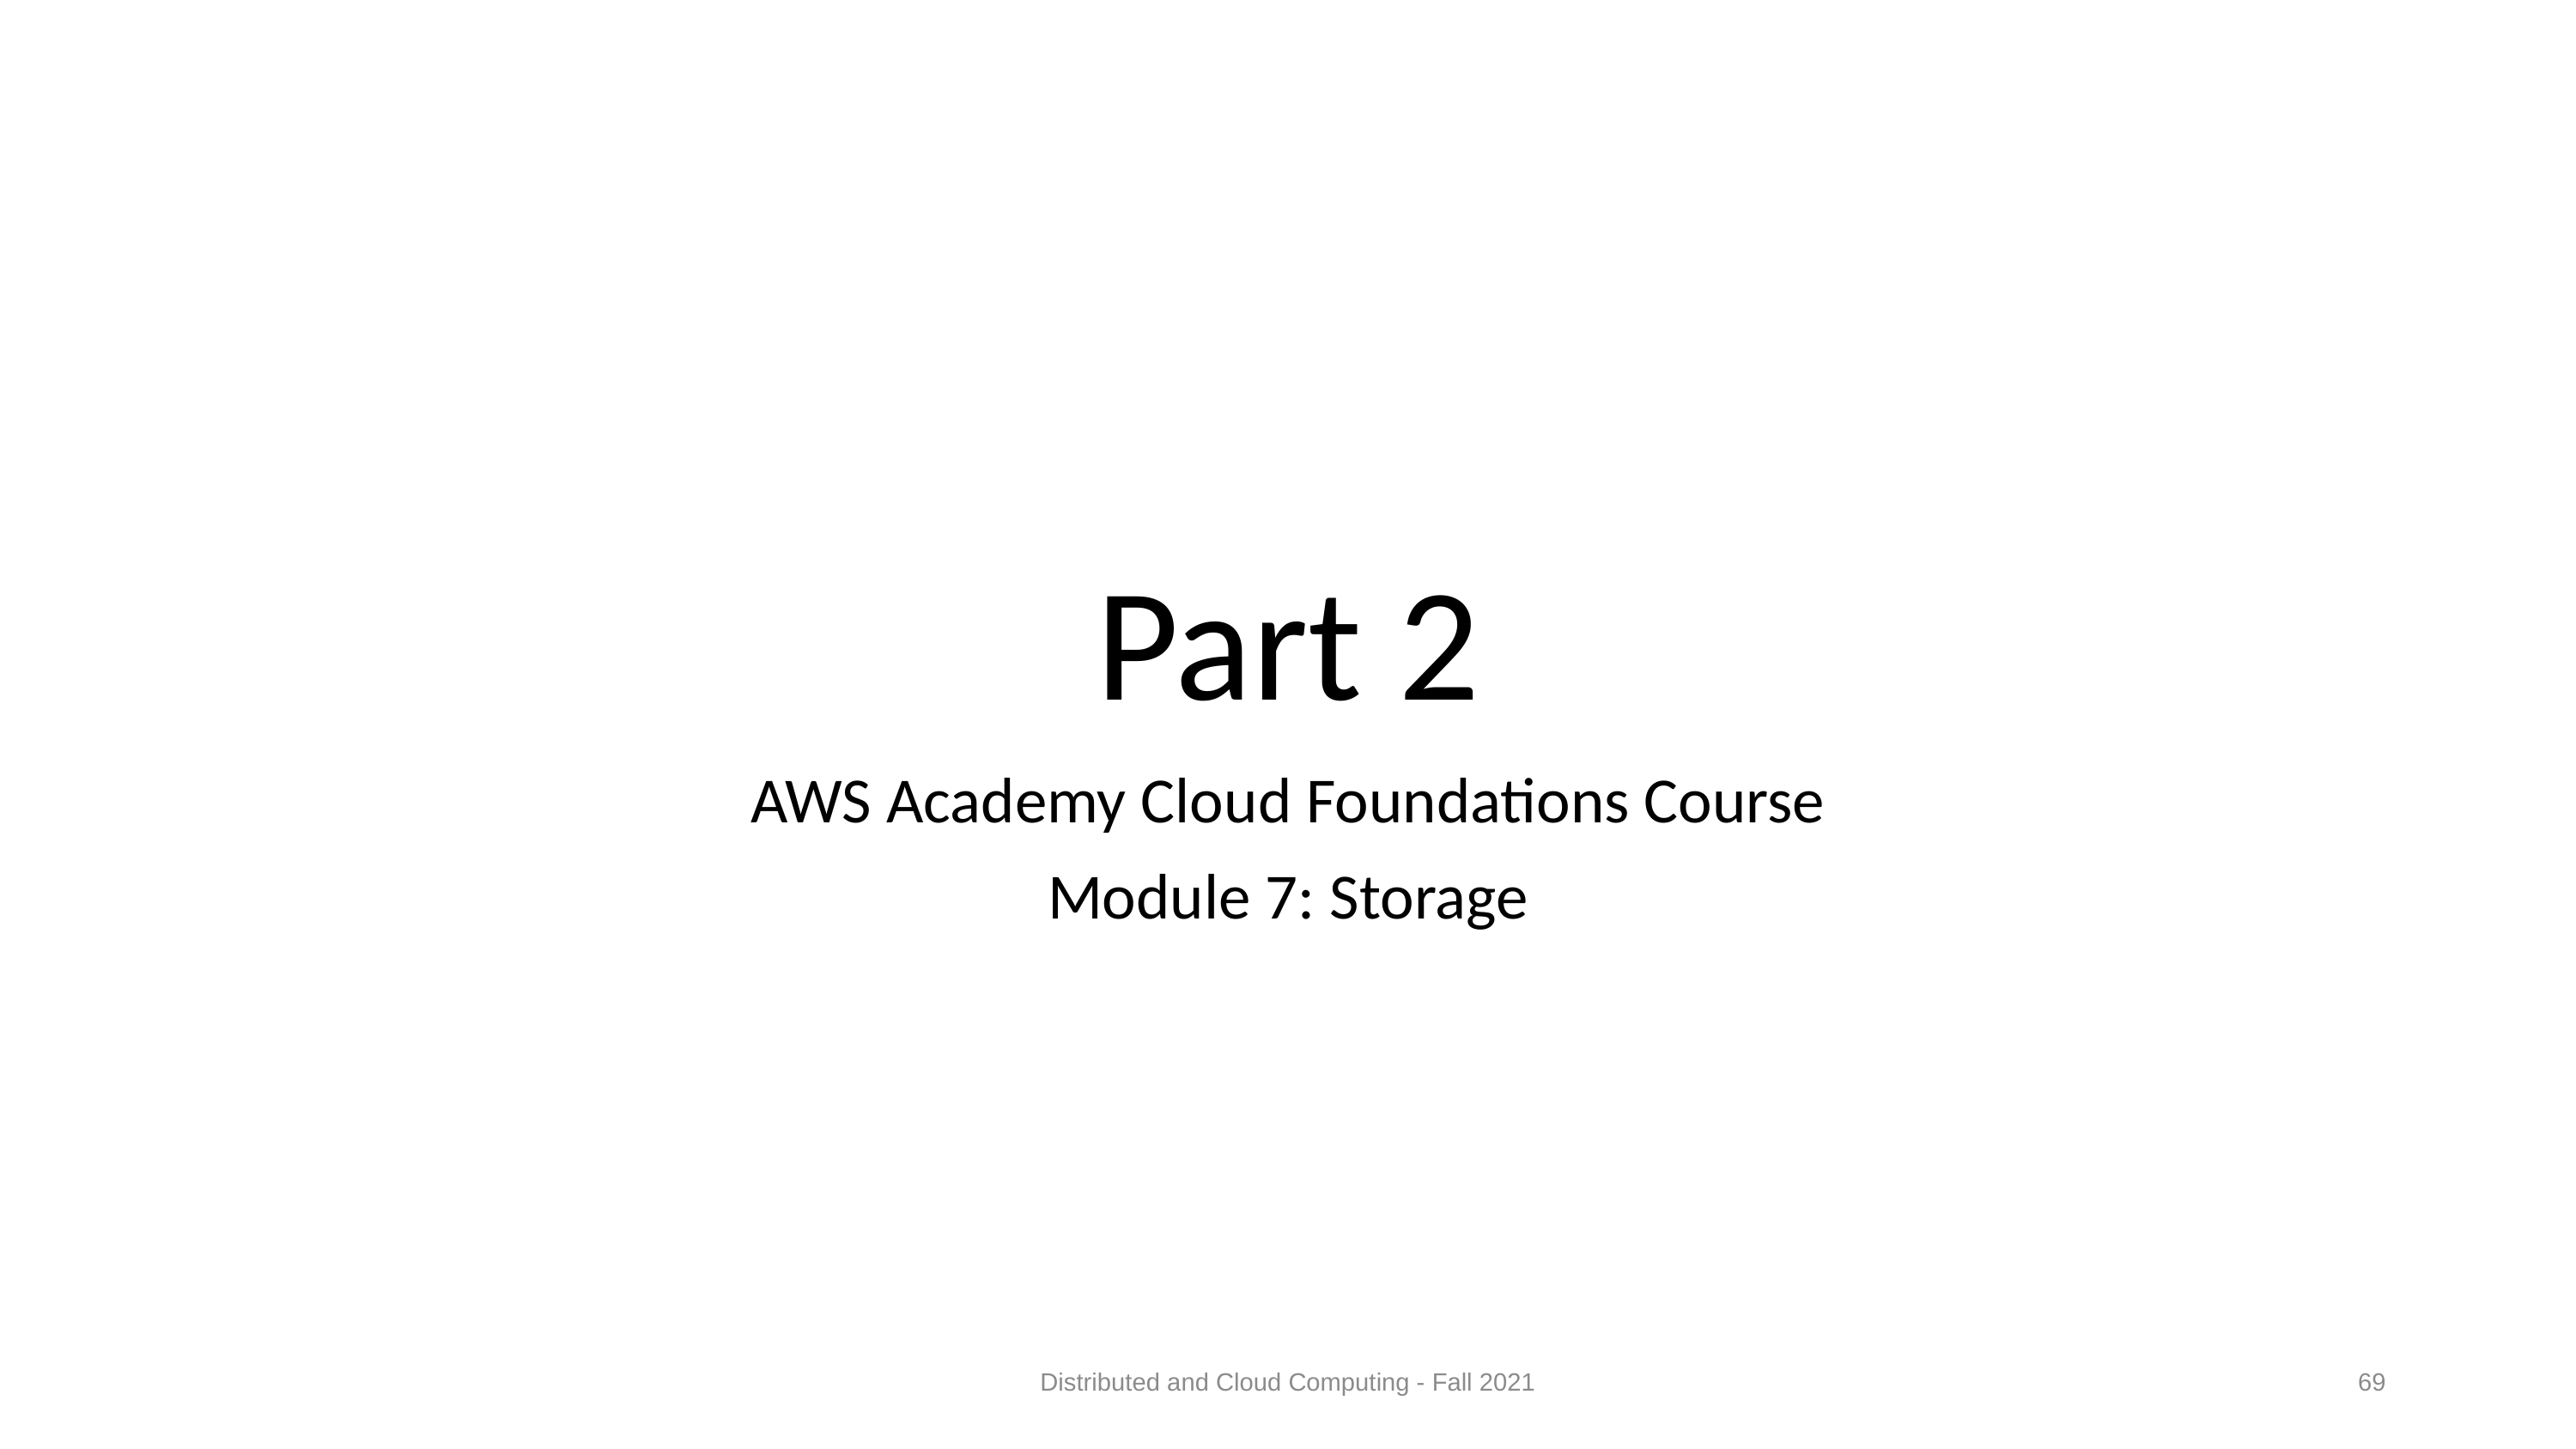

# Part 2
AWS Academy Cloud Foundations Course
Module 7: Storage
Distributed and Cloud Computing - Fall 2021
69